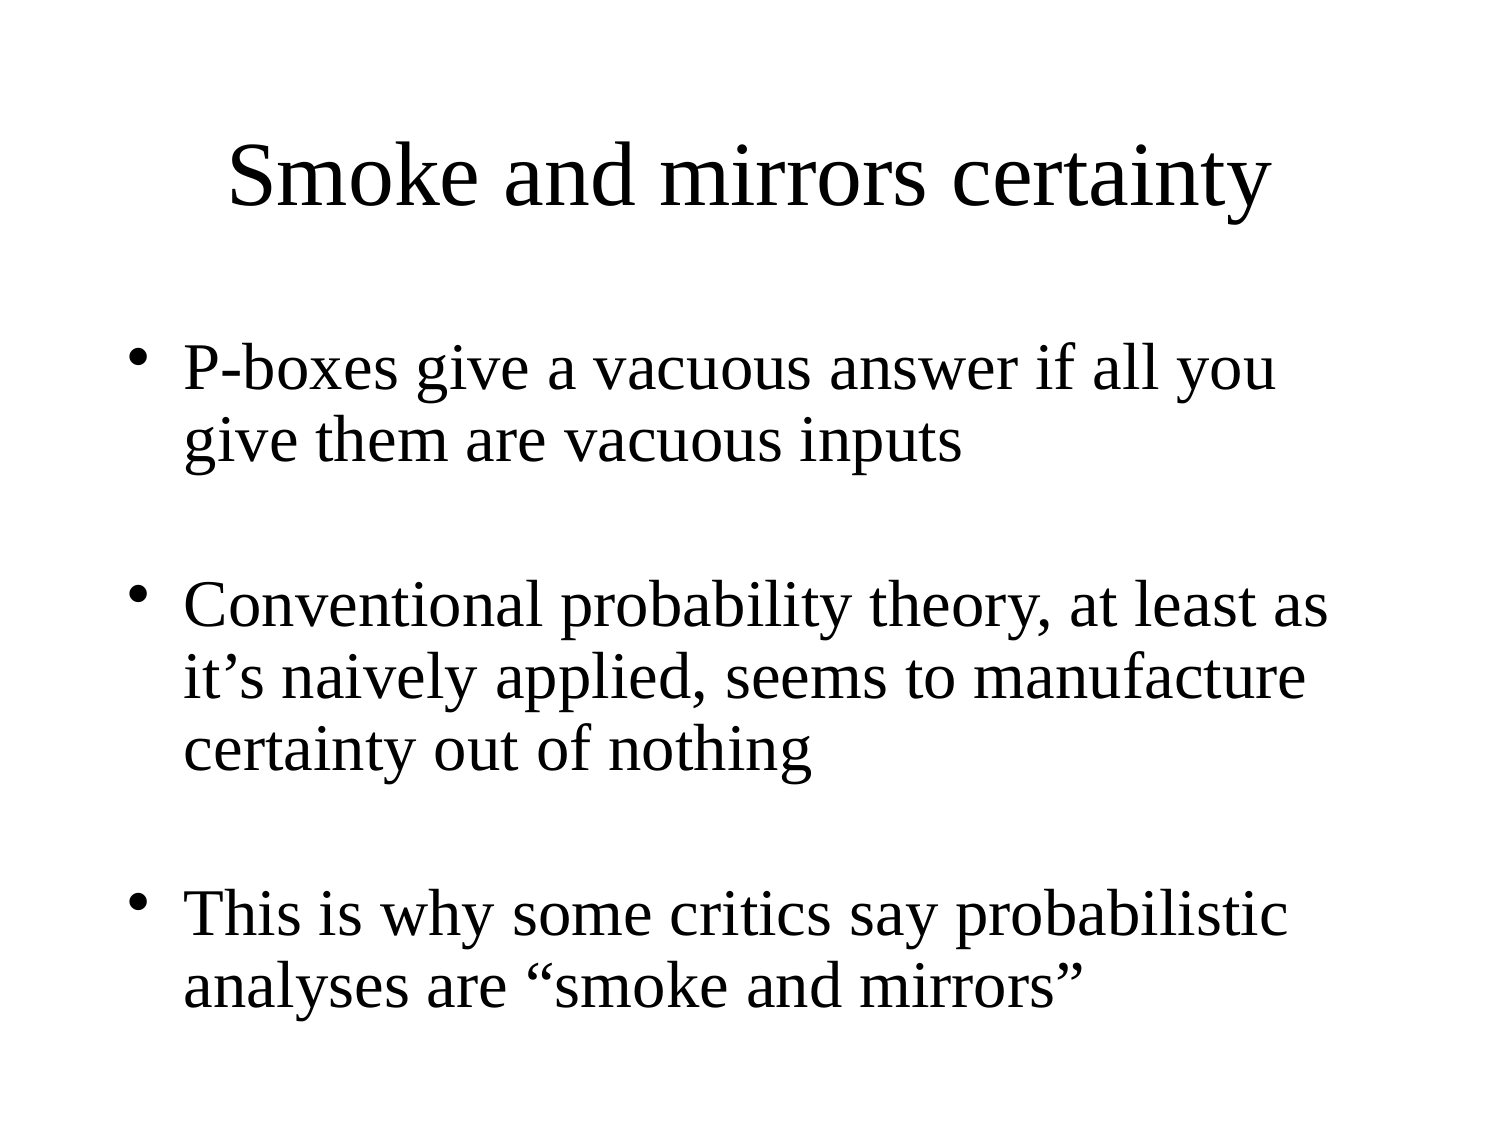

# Smoke and mirrors certainty
P-boxes give a vacuous answer if all you give them are vacuous inputs

Conventional probability theory, at least as it’s naively applied, seems to manufacture certainty out of nothing

This is why some critics say probabilistic analyses are “smoke and mirrors”